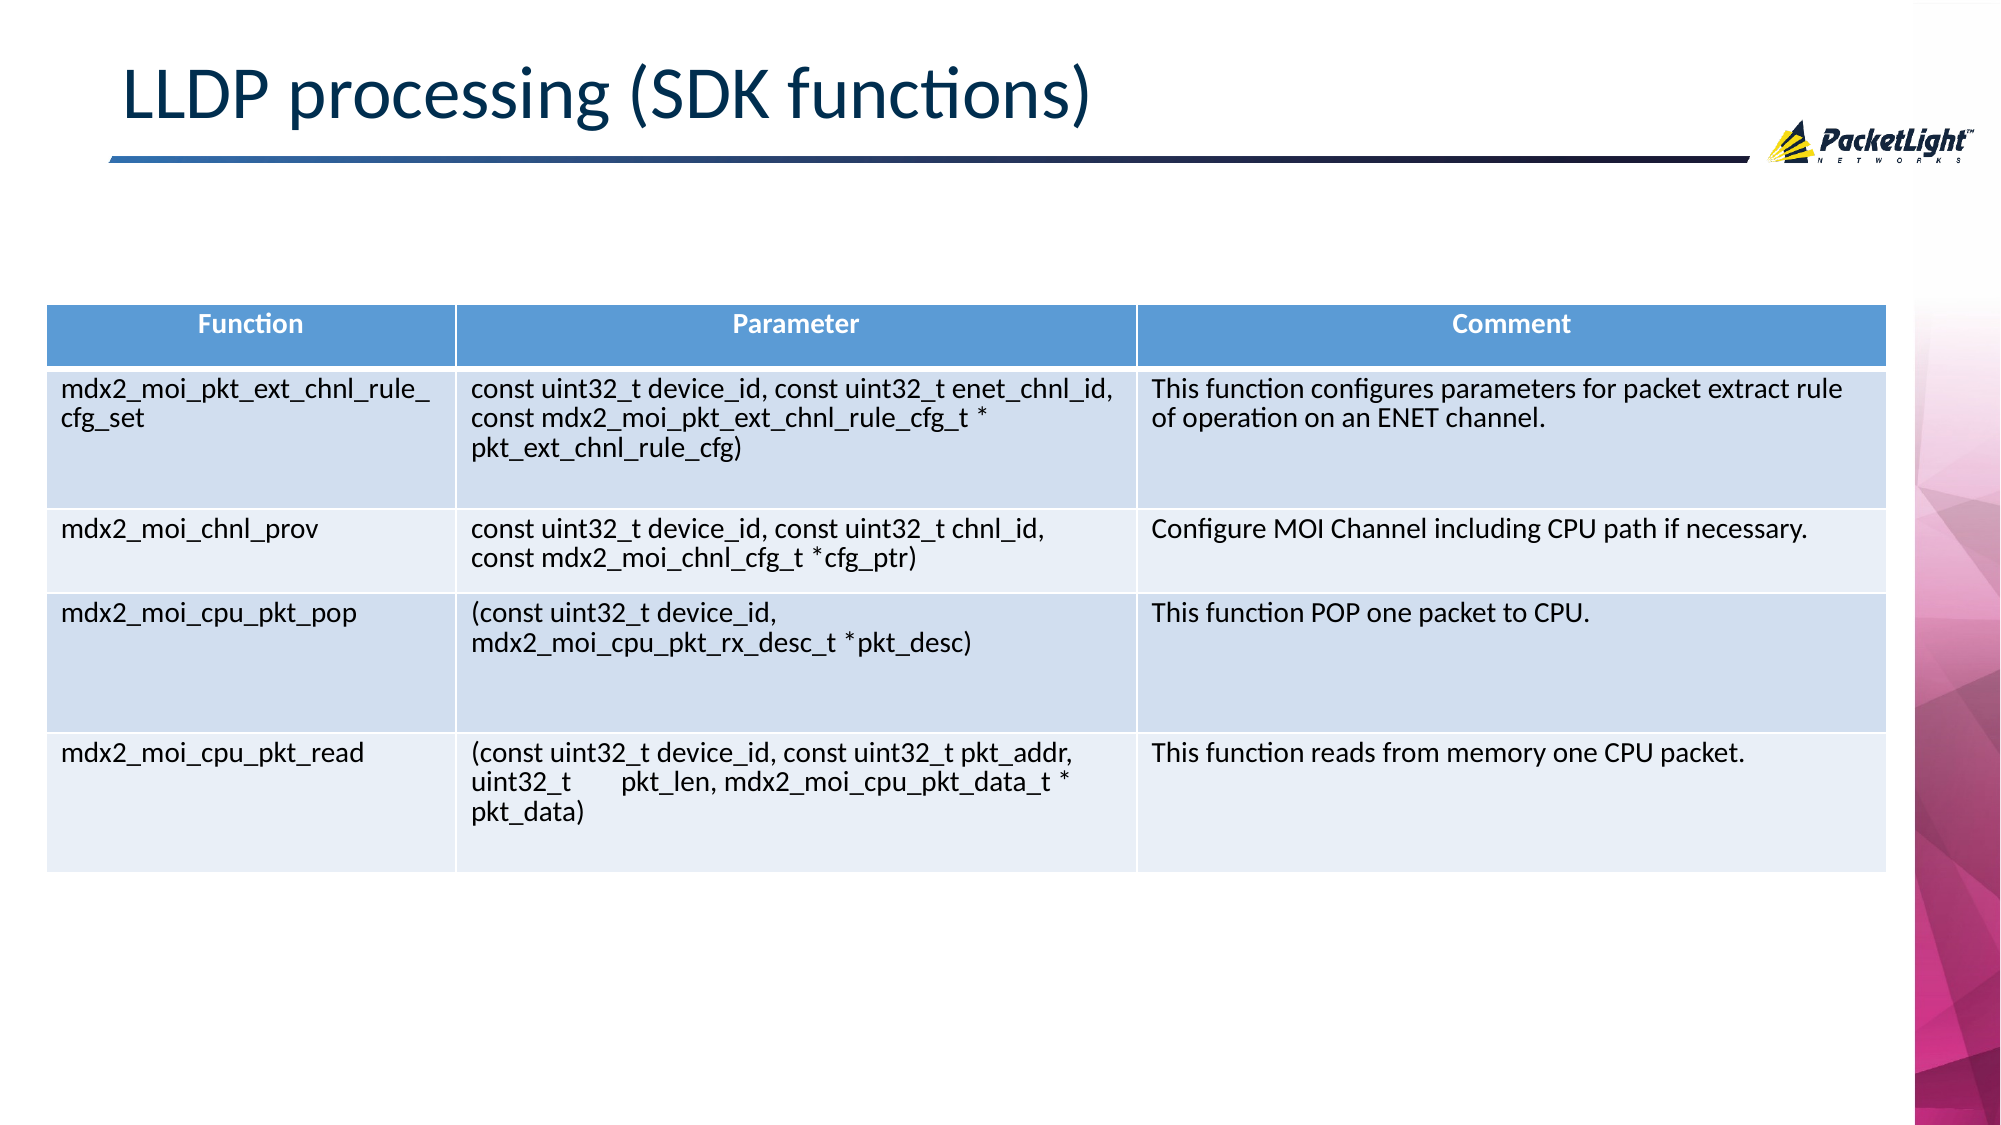

# LLDP processing (SDK functions)
| Function | Parameter | Comment |
| --- | --- | --- |
| mdx2\_moi\_pkt\_ext\_chnl\_rule\_cfg\_set | const uint32\_t device\_id, const uint32\_t enet\_chnl\_id, const mdx2\_moi\_pkt\_ext\_chnl\_rule\_cfg\_t \* pkt\_ext\_chnl\_rule\_cfg) | This function configures parameters for packet extract rule of operation on an ENET channel. |
| mdx2\_moi\_chnl\_prov | const uint32\_t device\_id, const uint32\_t chnl\_id, const mdx2\_moi\_chnl\_cfg\_t \*cfg\_ptr) | Configure MOI Channel including CPU path if necessary. |
| mdx2\_moi\_cpu\_pkt\_pop | (const uint32\_t device\_id, mdx2\_moi\_cpu\_pkt\_rx\_desc\_t \*pkt\_desc) | This function POP one packet to CPU. |
| mdx2\_moi\_cpu\_pkt\_read | (const uint32\_t device\_id, const uint32\_t pkt\_addr, uint32\_t pkt\_len, mdx2\_moi\_cpu\_pkt\_data\_t \* pkt\_data) | This function reads from memory one CPU packet. |